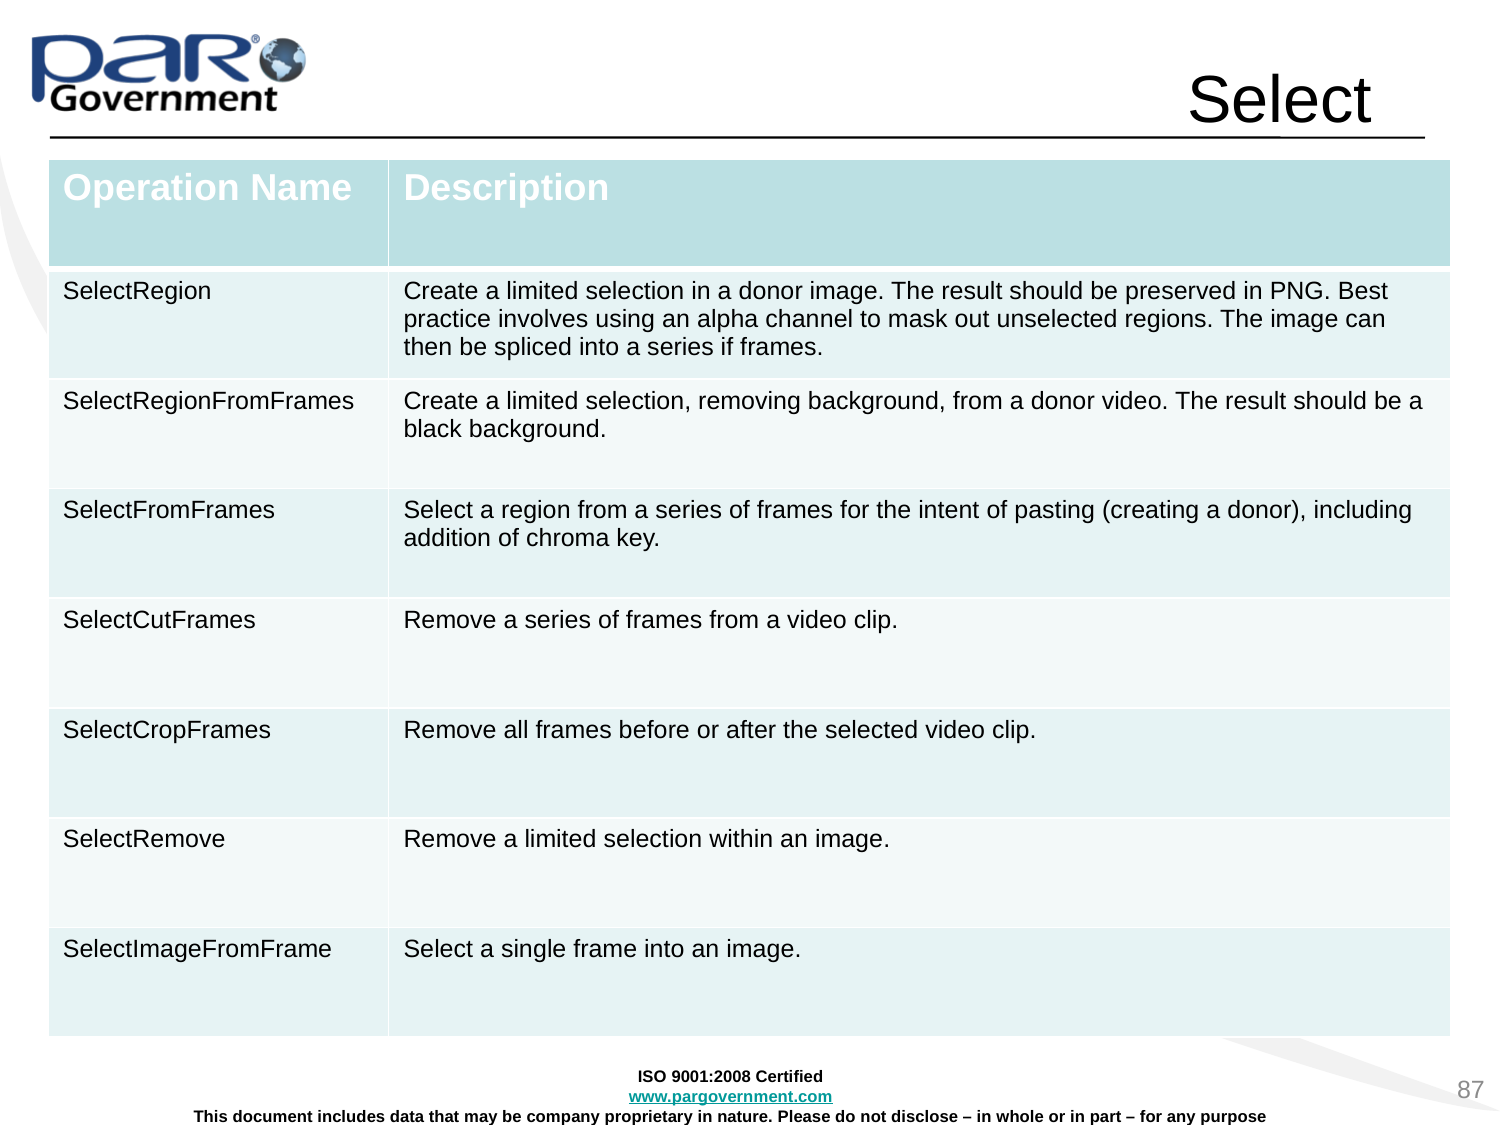

# Select
| Operation Name | Description |
| --- | --- |
| SelectRegion | Create a limited selection in a donor image. The result should be preserved in PNG. Best practice involves using an alpha channel to mask out unselected regions. The image can then be spliced into a series if frames. |
| SelectRegionFromFrames | Create a limited selection, removing background, from a donor video. The result should be a black background. |
| SelectFromFrames | Select a region from a series of frames for the intent of pasting (creating a donor), including addition of chroma key. |
| SelectCutFrames | Remove a series of frames from a video clip. |
| SelectCropFrames | Remove all frames before or after the selected video clip. |
| SelectRemove | Remove a limited selection within an image. |
| SelectImageFromFrame | Select a single frame into an image. |
87